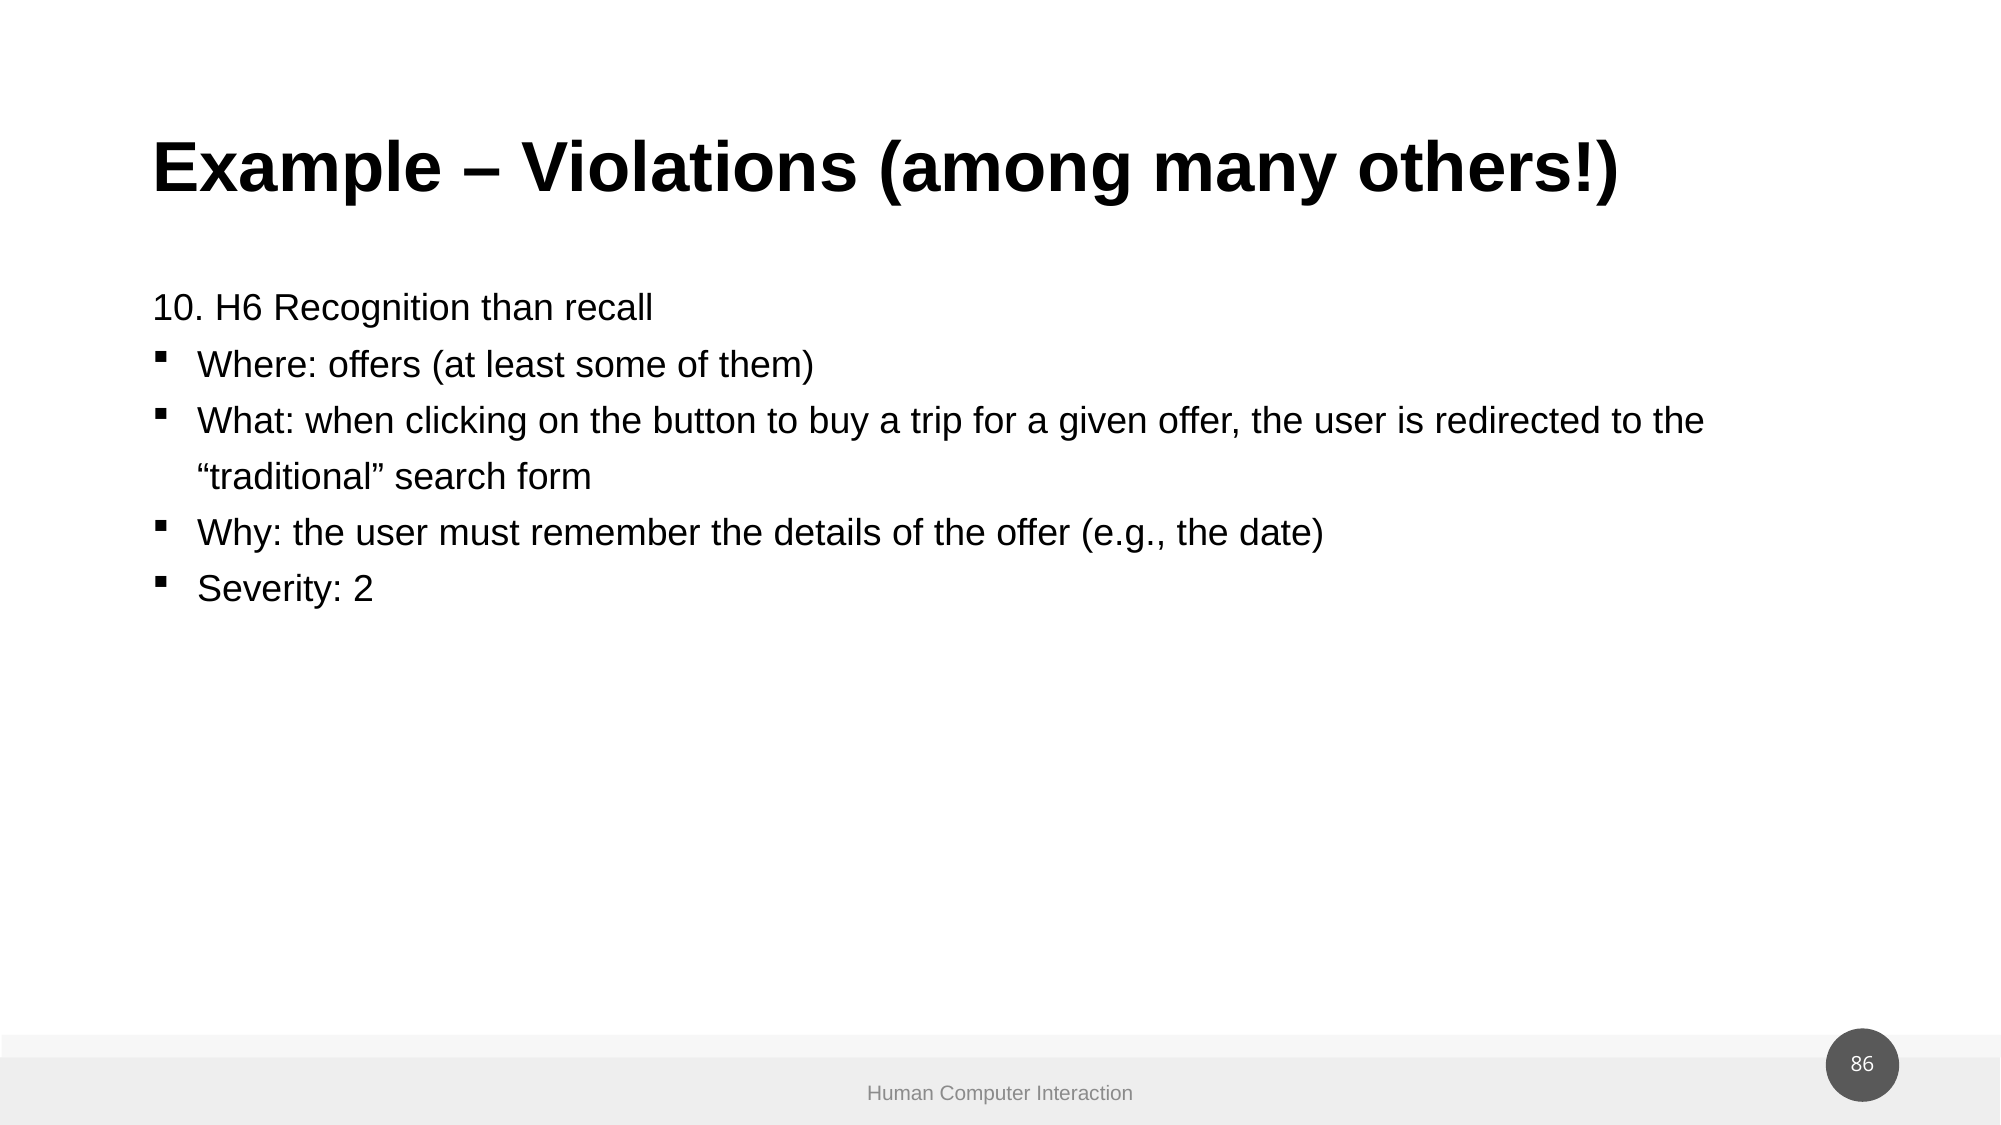

# Example – Violations (among many others!)
10. H6 Recognition than recall
Where: offers (at least some of them)
What: when clicking on the button to buy a trip for a given offer, the user is redirected to the “traditional” search form
Why: the user must remember the details of the offer (e.g., the date)
Severity: 2

Human Computer Interaction